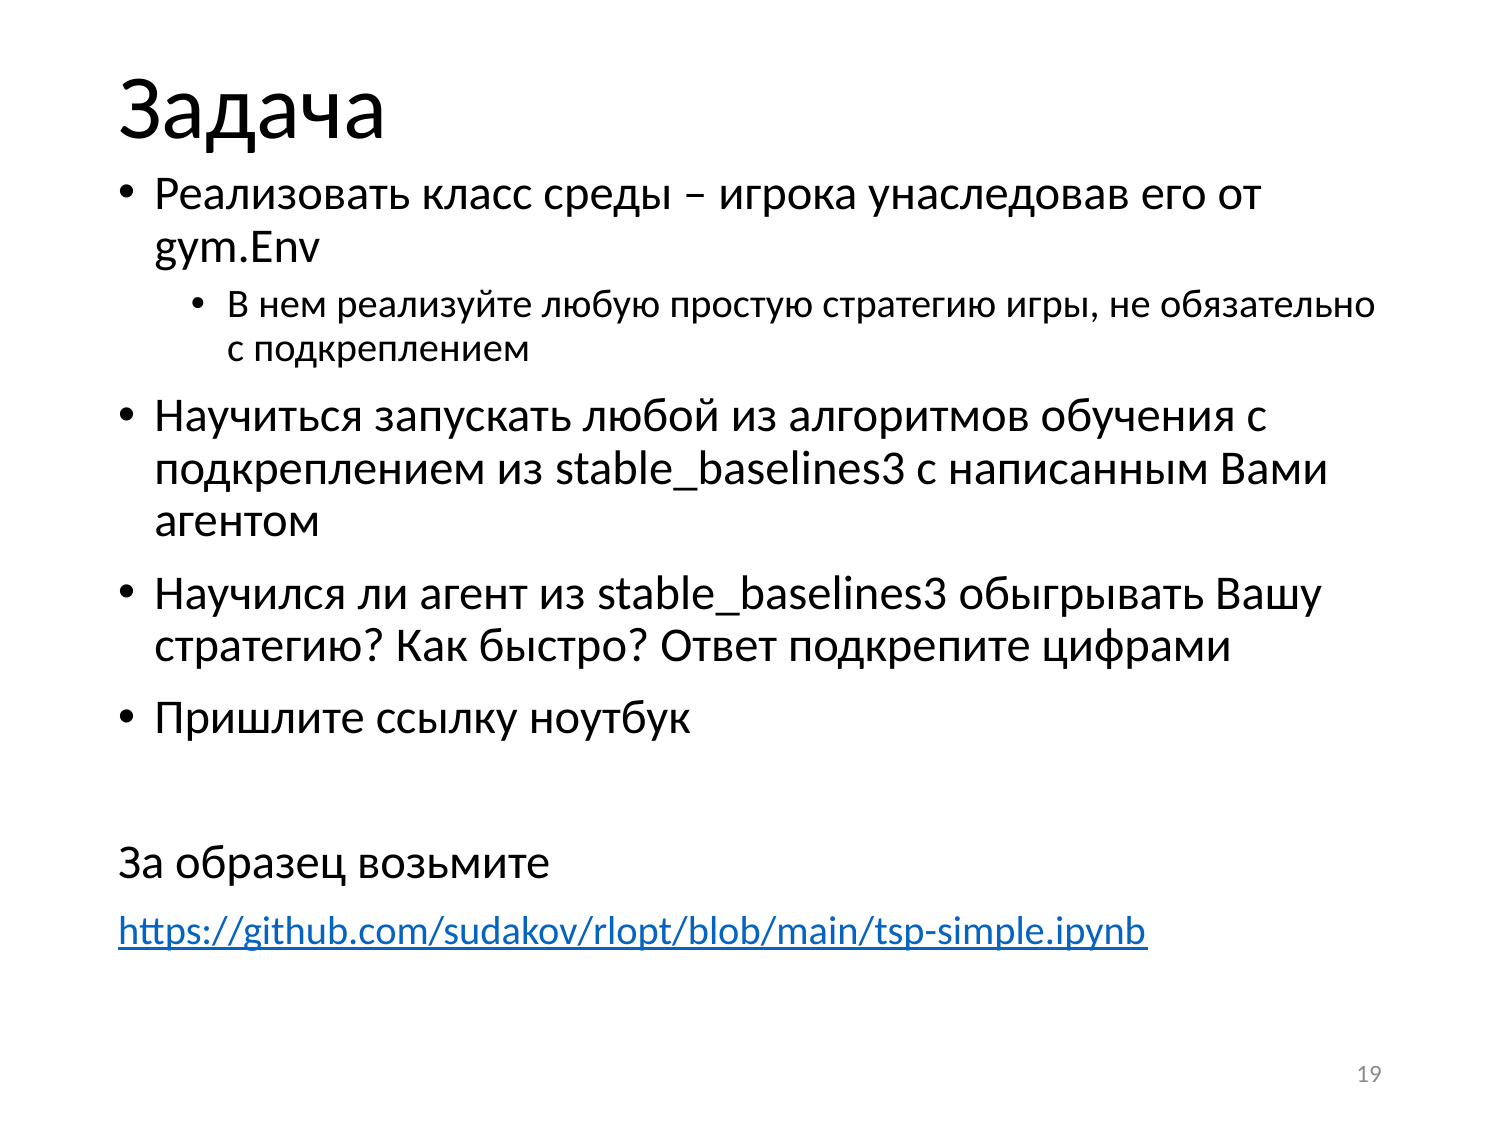

# Задача
Реализовать класс среды – игрока унаследовав его от gym.Env
В нем реализуйте любую простую стратегию игры, не обязательно с подкреплением
Научиться запускать любой из алгоритмов обучения с подкреплением из stable_baselines3 с написанным Вами агентом
Научился ли агент из stable_baselines3 обыгрывать Вашу стратегию? Как быстро? Ответ подкрепите цифрами
Пришлите ссылку ноутбук

За образец возьмите
https://github.com/sudakov/rlopt/blob/main/tsp-simple.ipynb

19